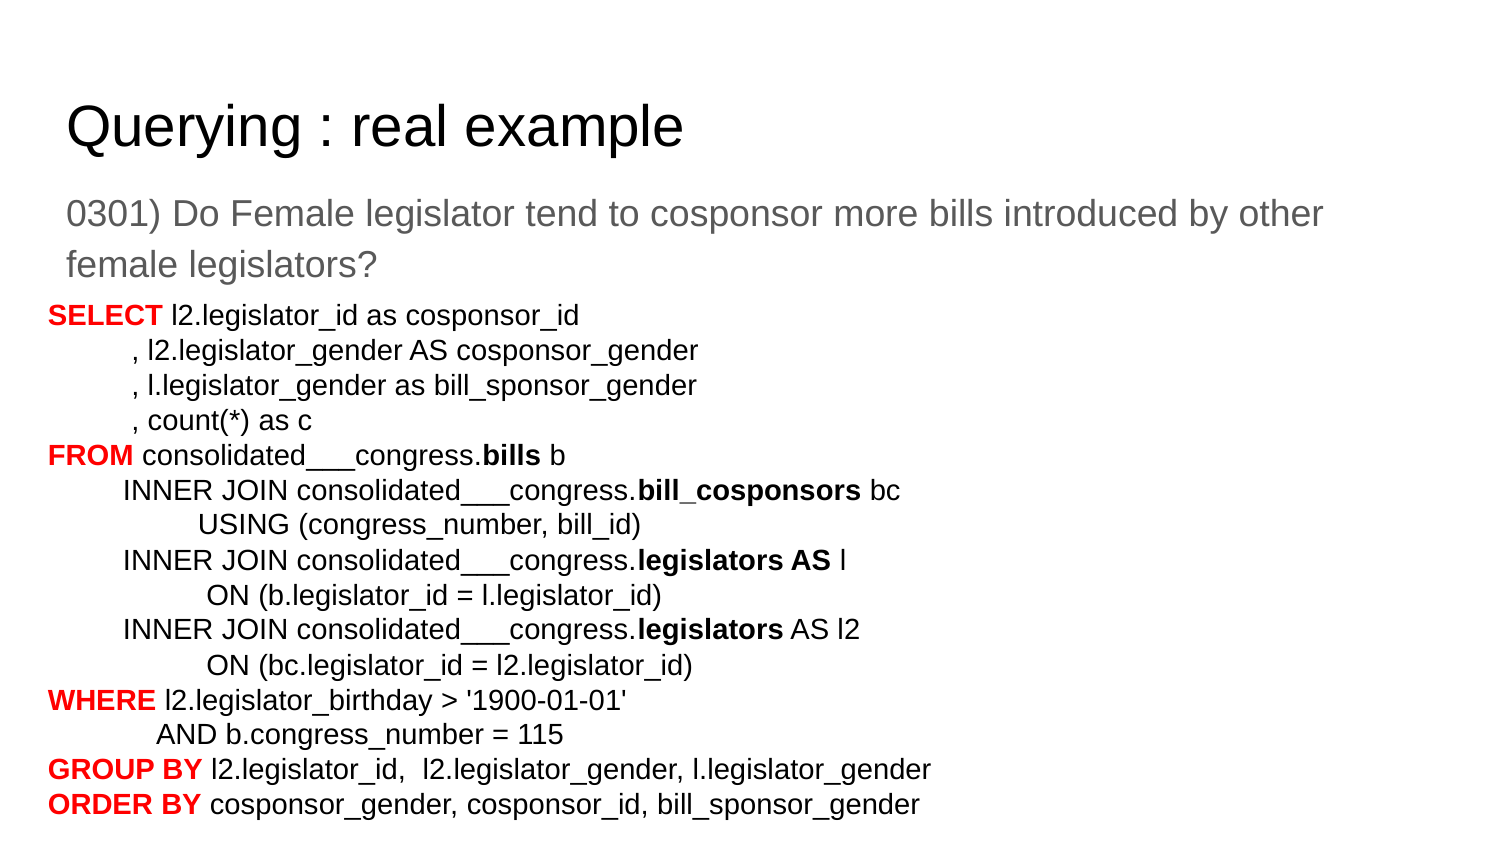

# Querying : real example
0301) Do Female legislator tend to cosponsor more bills introduced by other female legislators?

SELECT l2.legislator_id as cosponsor_id
 , l2.legislator_gender AS cosponsor_gender
 , l.legislator_gender as bill_sponsor_gender
 , count(*) as c
FROM consolidated___congress.bills b
INNER JOIN consolidated___congress.bill_cosponsors bc
USING (congress_number, bill_id)
INNER JOIN consolidated___congress.legislators AS l
   	 ON (b.legislator_id = l.legislator_id)
INNER JOIN consolidated___congress.legislators AS l2
   	 ON (bc.legislator_id = l2.legislator_id)
WHERE l2.legislator_birthday > '1900-01-01'
    AND b.congress_number = 115
GROUP BY l2.legislator_id,  l2.legislator_gender, l.legislator_gender
ORDER BY cosponsor_gender, cosponsor_id, bill_sponsor_gender